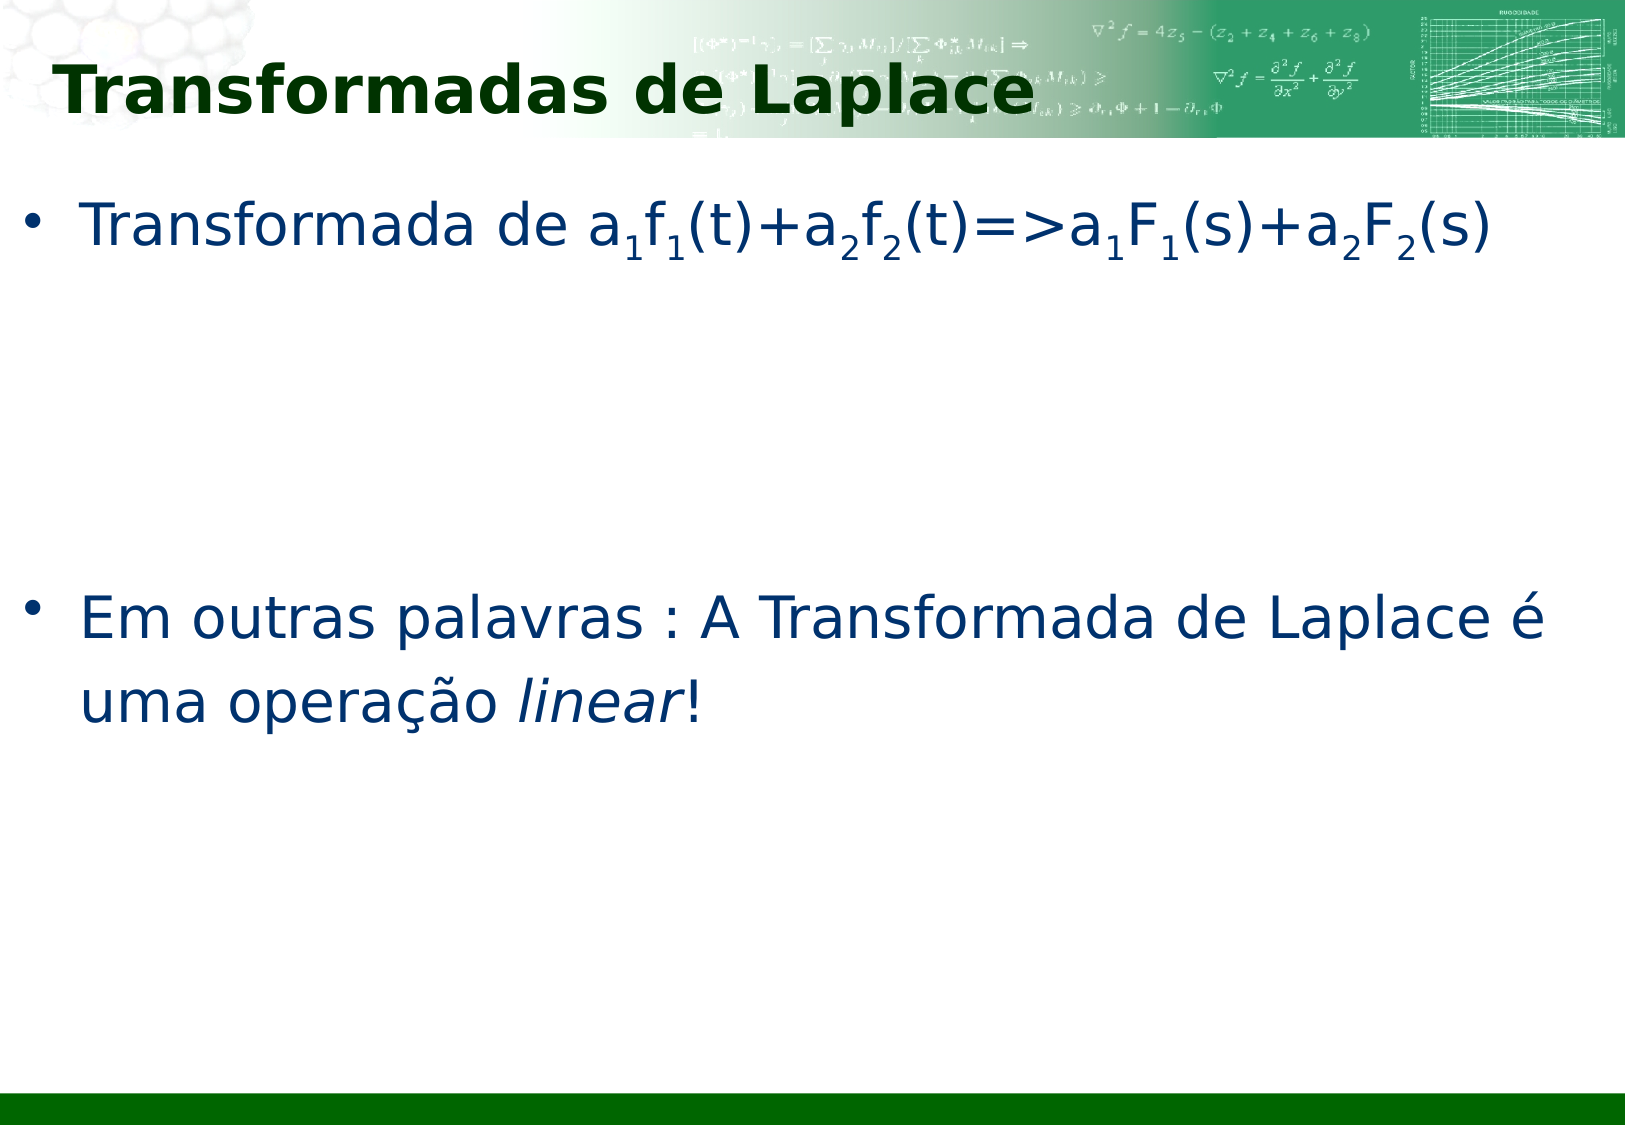

# Transformadas de Laplace
Transformada de a1f1(t)+a2f2(t)=>a1F1(s)+a2F2(s)

Em outras palavras : A Transformada de Laplace é uma operação linear!